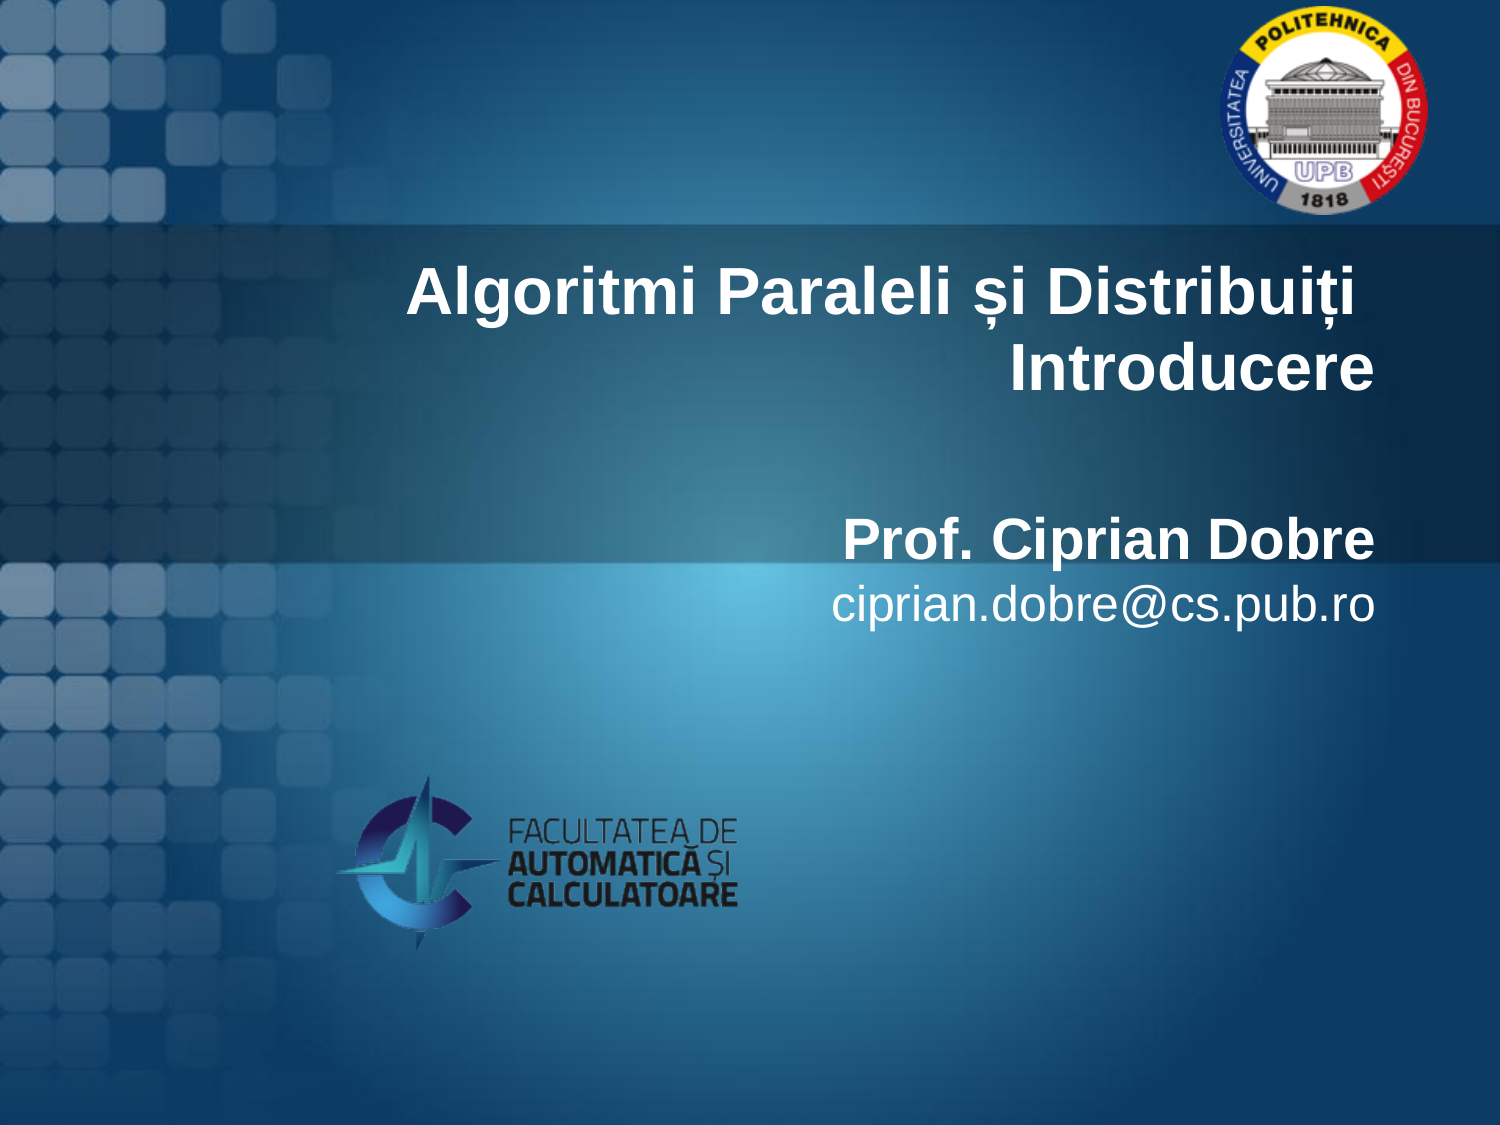

# Algoritmi Paraleli și Distribuiți Introducere
Prof. Ciprian Dobre
ciprian.dobre@cs.pub.ro